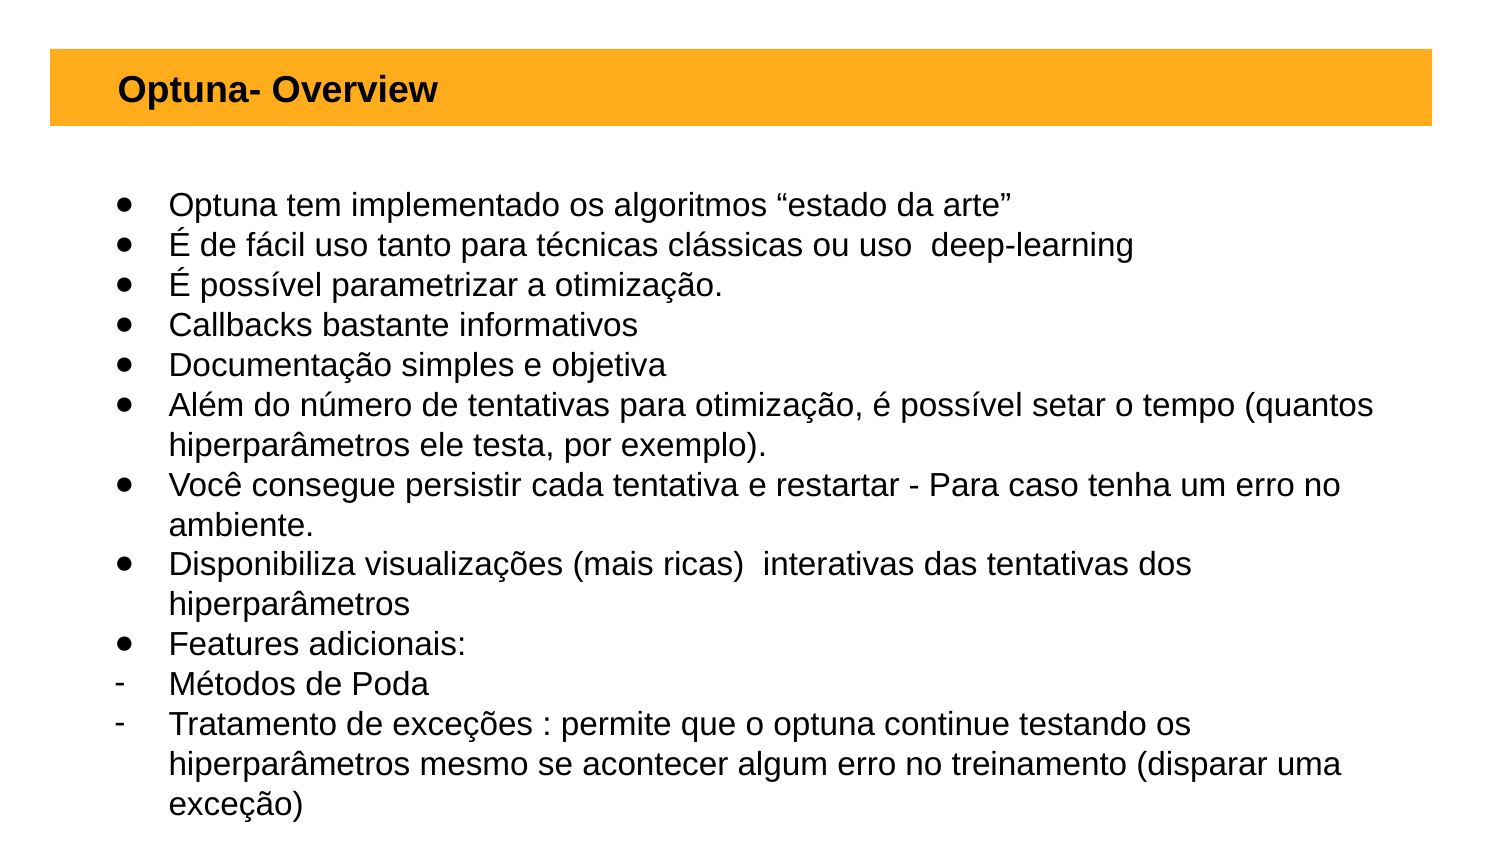

Optuna- Overview
Optuna tem implementado os algoritmos “estado da arte”
É de fácil uso tanto para técnicas clássicas ou uso  deep-learning
É possível parametrizar a otimização.
Callbacks bastante informativos
Documentação simples e objetiva
Além do número de tentativas para otimização, é possível setar o tempo (quantos hiperparâmetros ele testa, por exemplo).
Você consegue persistir cada tentativa e restartar - Para caso tenha um erro no ambiente.
Disponibiliza visualizações (mais ricas)  interativas das tentativas dos hiperparâmetros
Features adicionais:
Métodos de Poda
Tratamento de exceções : permite que o optuna continue testando os hiperparâmetros mesmo se acontecer algum erro no treinamento (disparar uma exceção)